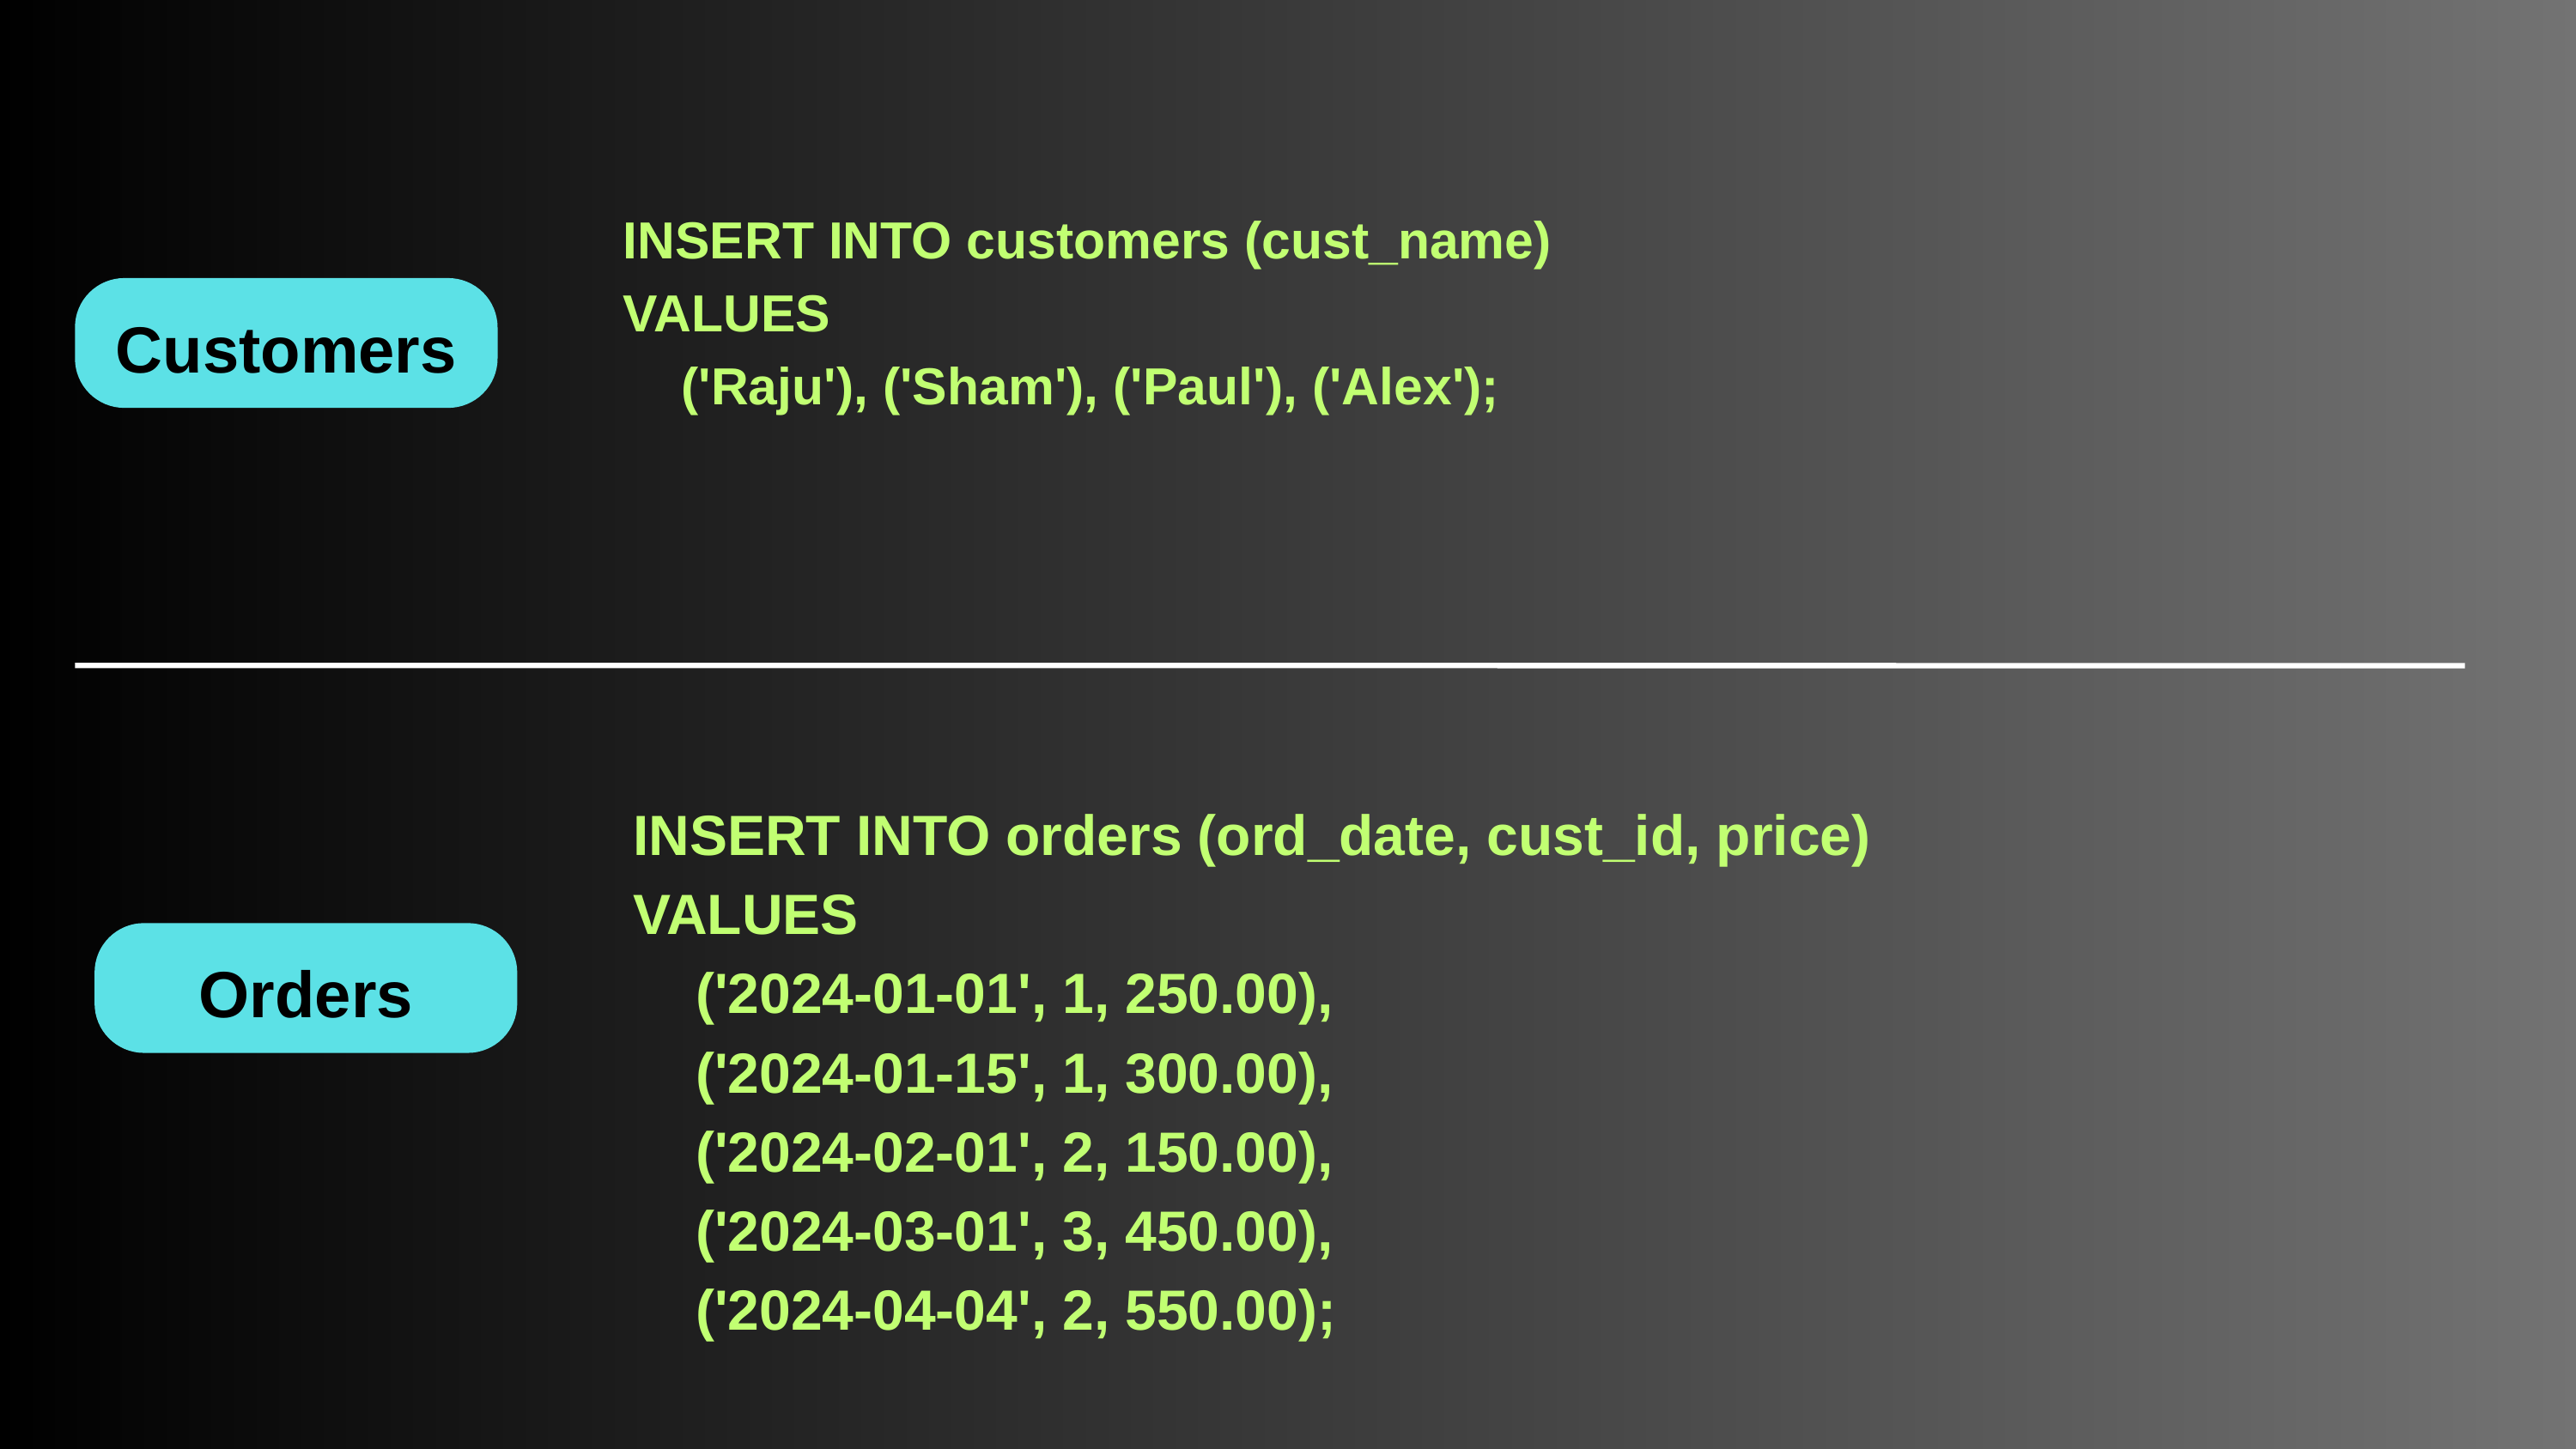

INSERT INTO customers (cust_name)
VALUES
    ('Raju'), ('Sham'), ('Paul'), ('Alex');

Customers

INSERT INTO orders (ord_date, cust_id, price)
VALUES
    ('2024-01-01', 1, 250.00),
    ('2024-01-15', 1, 300.00),
    ('2024-02-01', 2, 150.00),
    ('2024-03-01', 3, 450.00),
    ('2024-04-04', 2, 550.00);

Orders